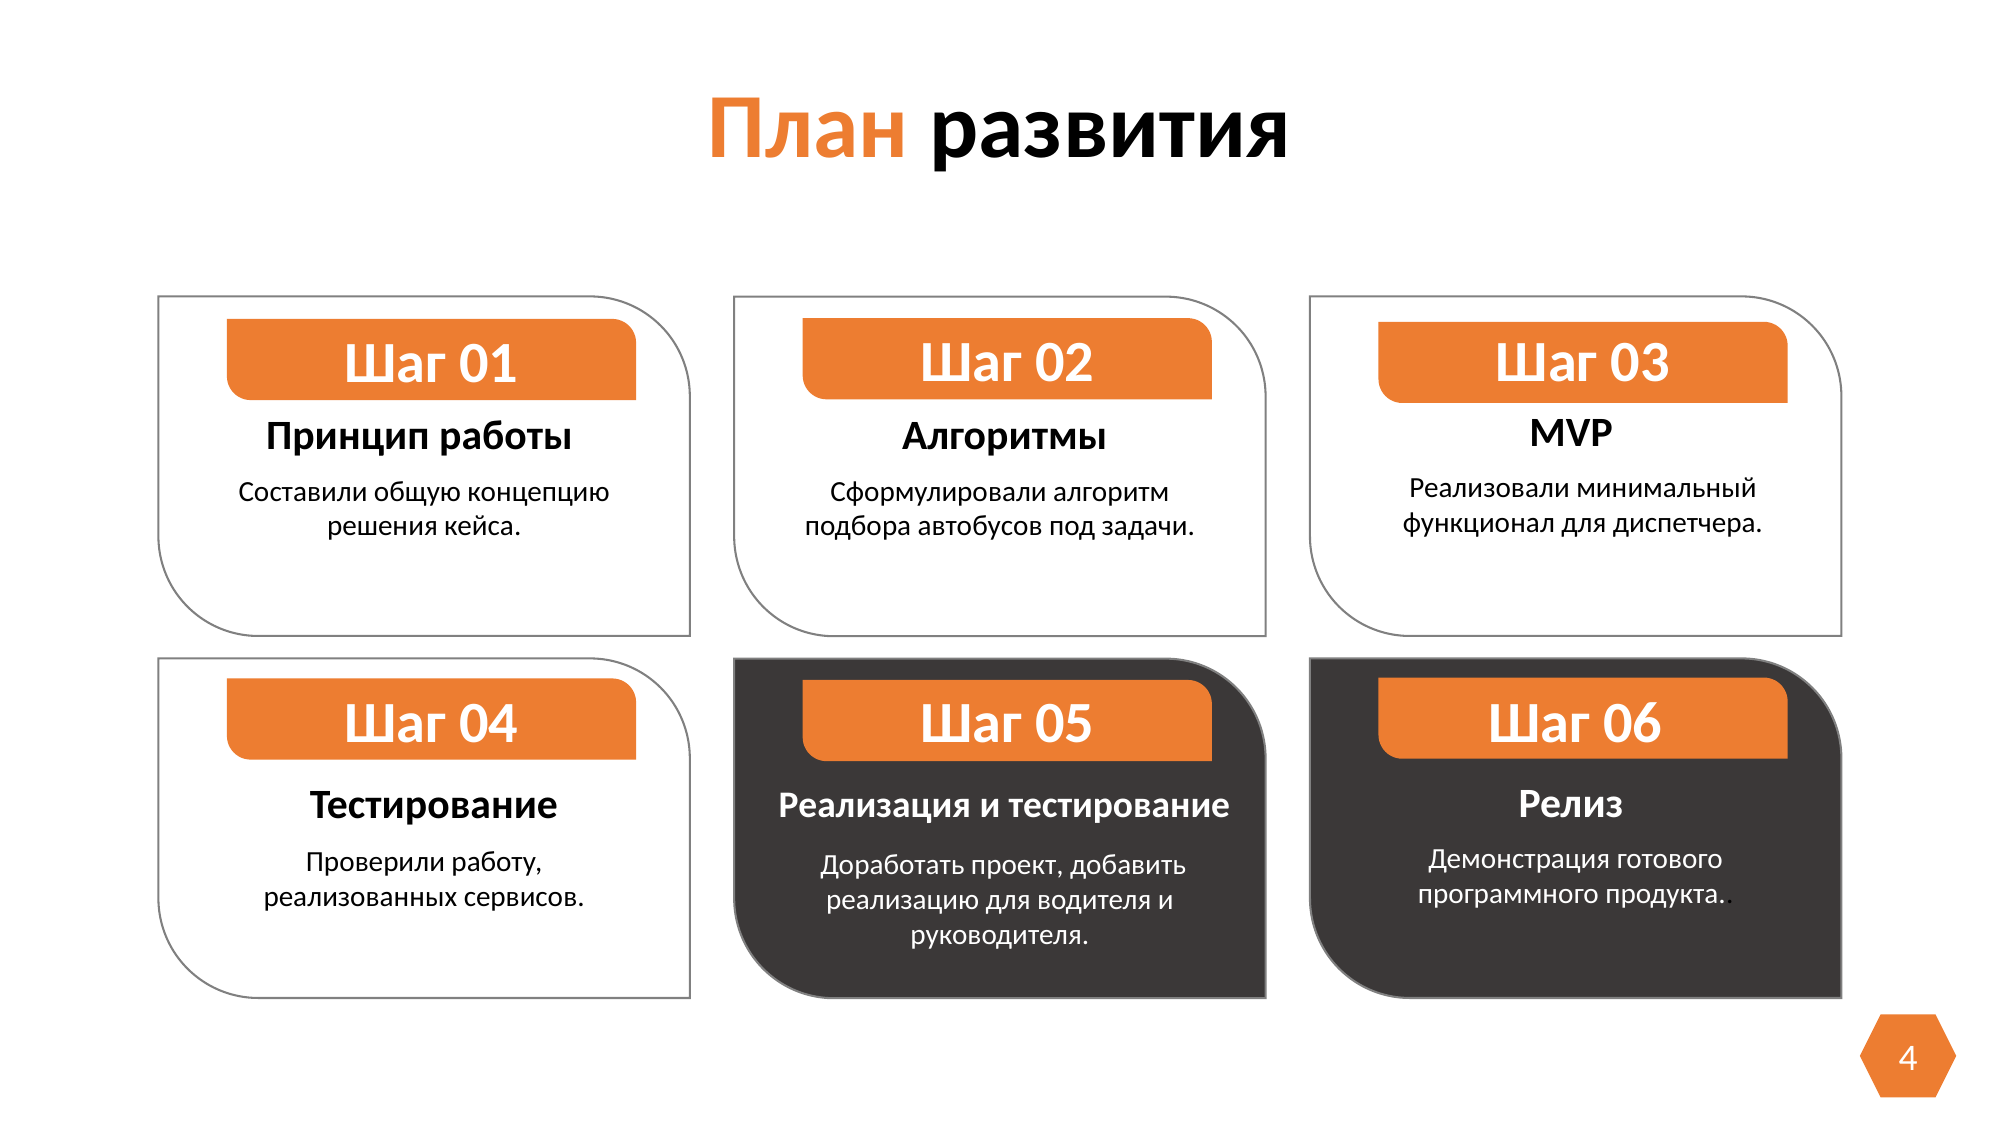

План развития

Шаг 03
Шаг 02
Шаг 01

MVP
Принцип работы
 Алгоритмы
Реализовали минимальный функционал для диспетчера.
Составили общую концепцию решения кейса.
Сформулировали алгоритм подбора автобусов под задачи.

0
4
Шаг 04
Шаг 05
Шаг 06

 Реализация и тестирование
Релиз
Тестирование
Демонстрация готового программного продукта..
Проверили работу, реализованных сервисов.
 Доработать проект, добавить реализацию для водителя и руководителя.
4